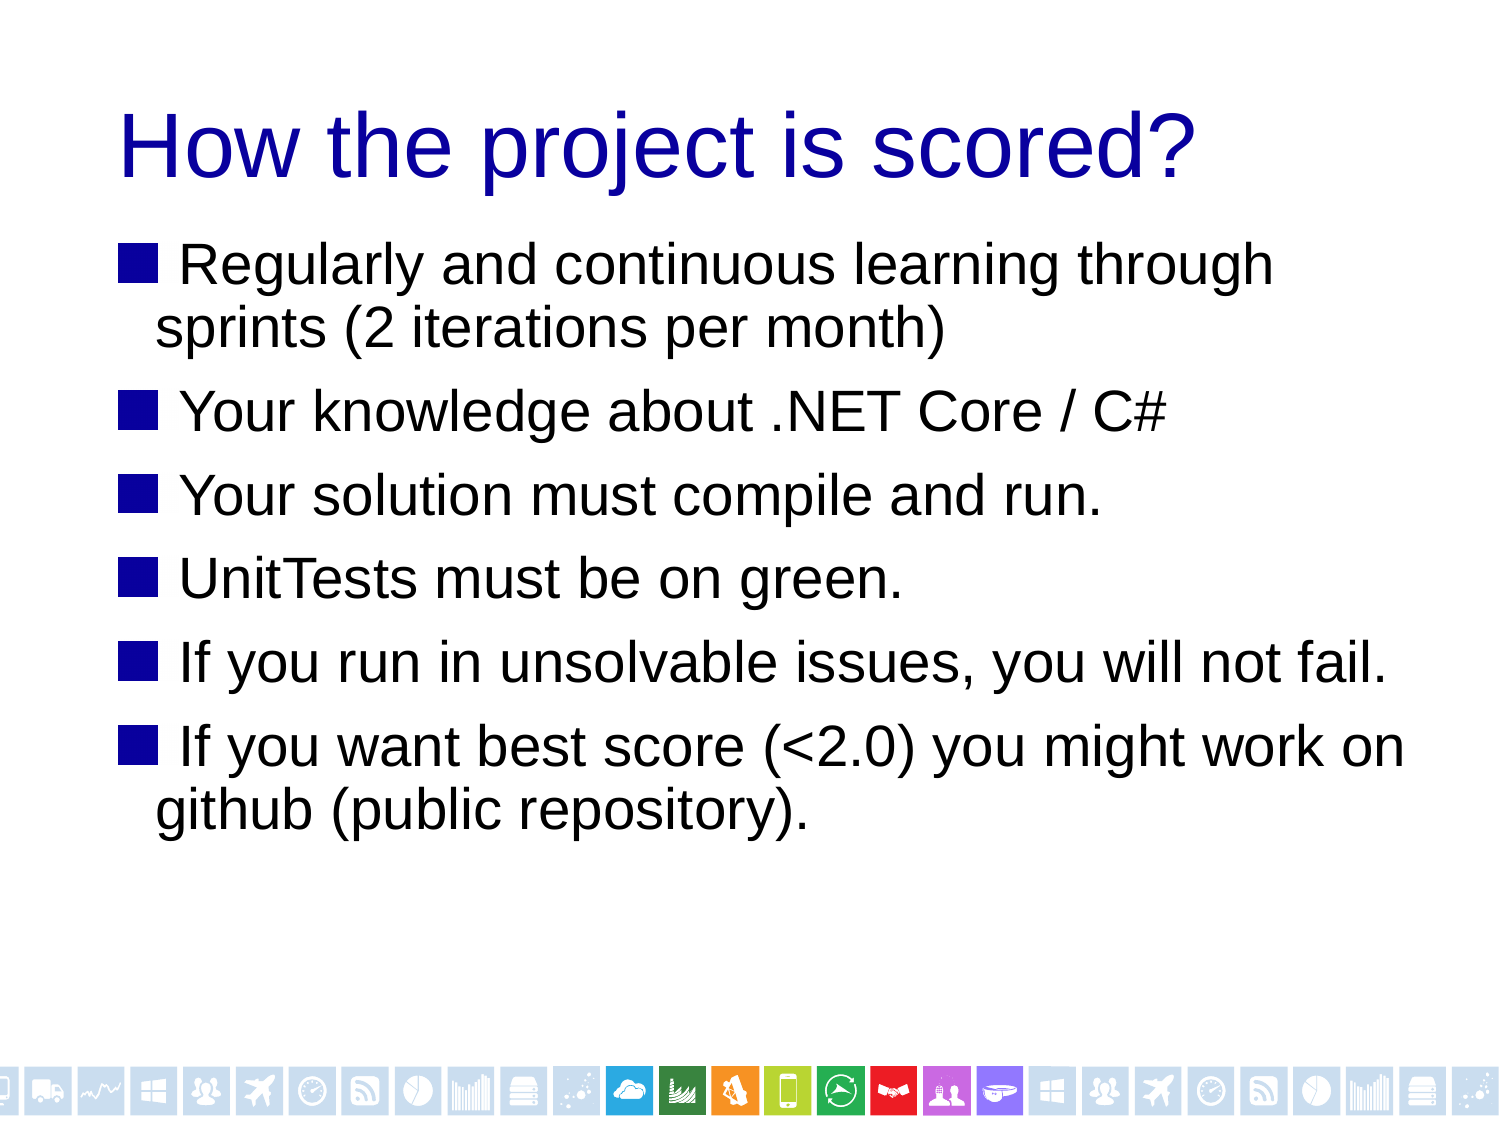

# How the project is scored?
Regularly and continuous learning through sprints (2 iterations per month)
Your knowledge about .NET Core / C#
Your solution must compile and run.
UnitTests must be on green.
If you run in unsolvable issues, you will not fail.
If you want best score (<2.0) you might work on github (public repository).